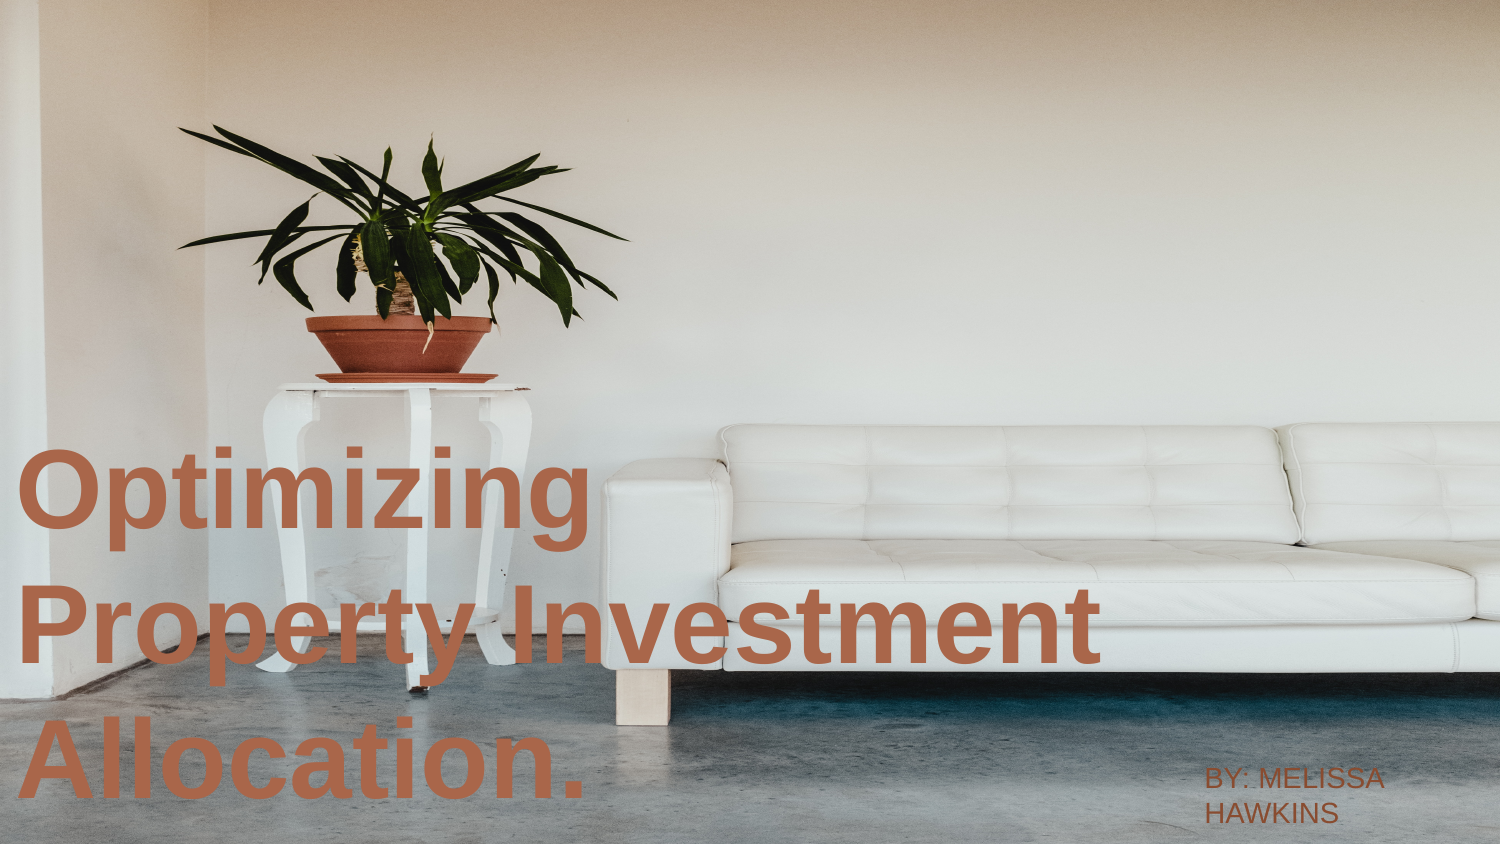

# Optimizing Property Investment Allocation.
BY: MELISSA HAWKINS